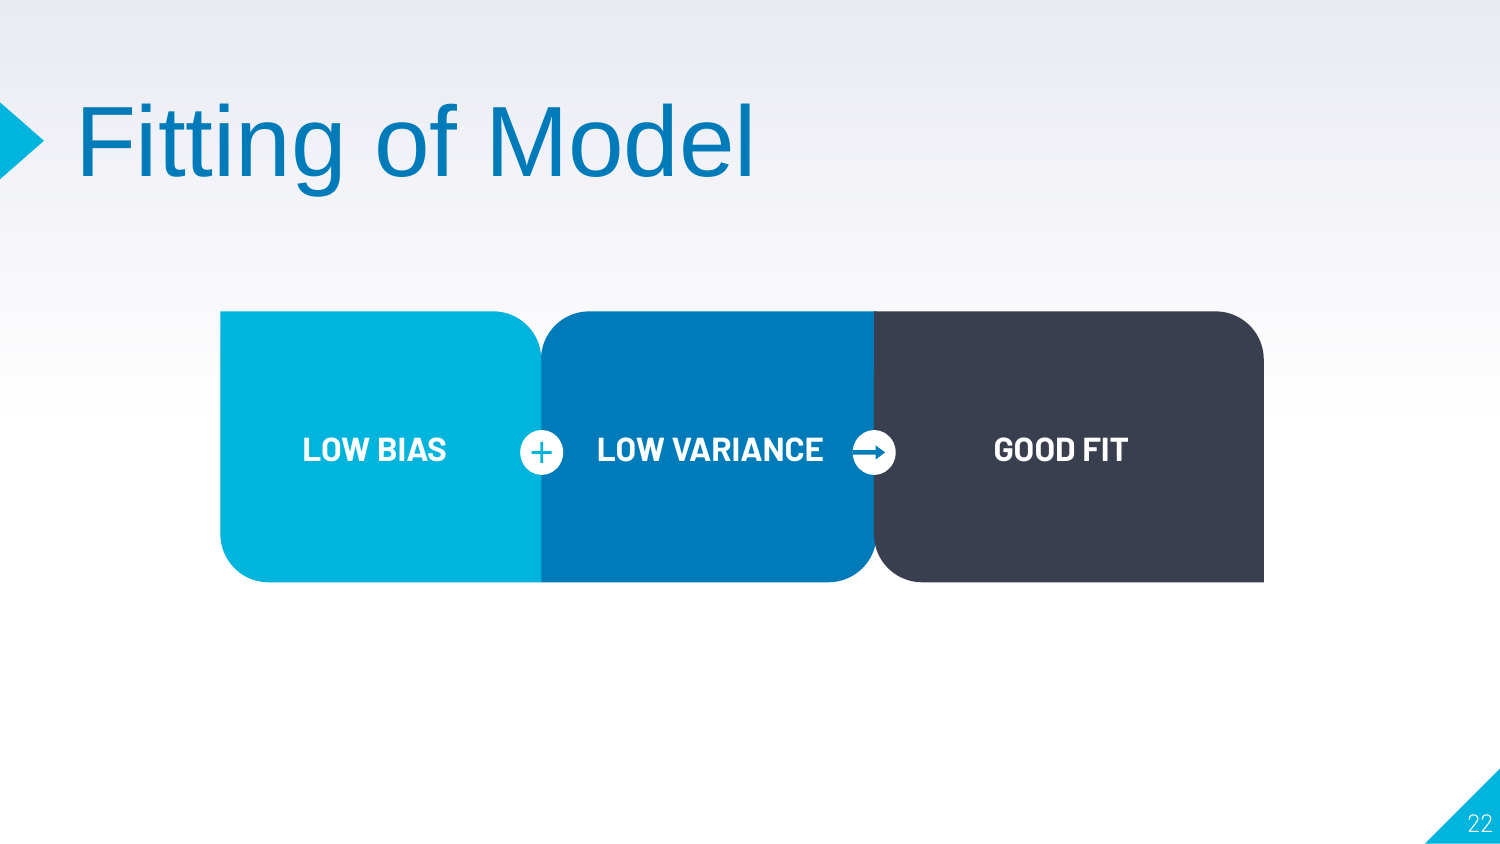

# Fitting of Model

LOW BIAS

LOW VARIANCE
GOOD FIT

22